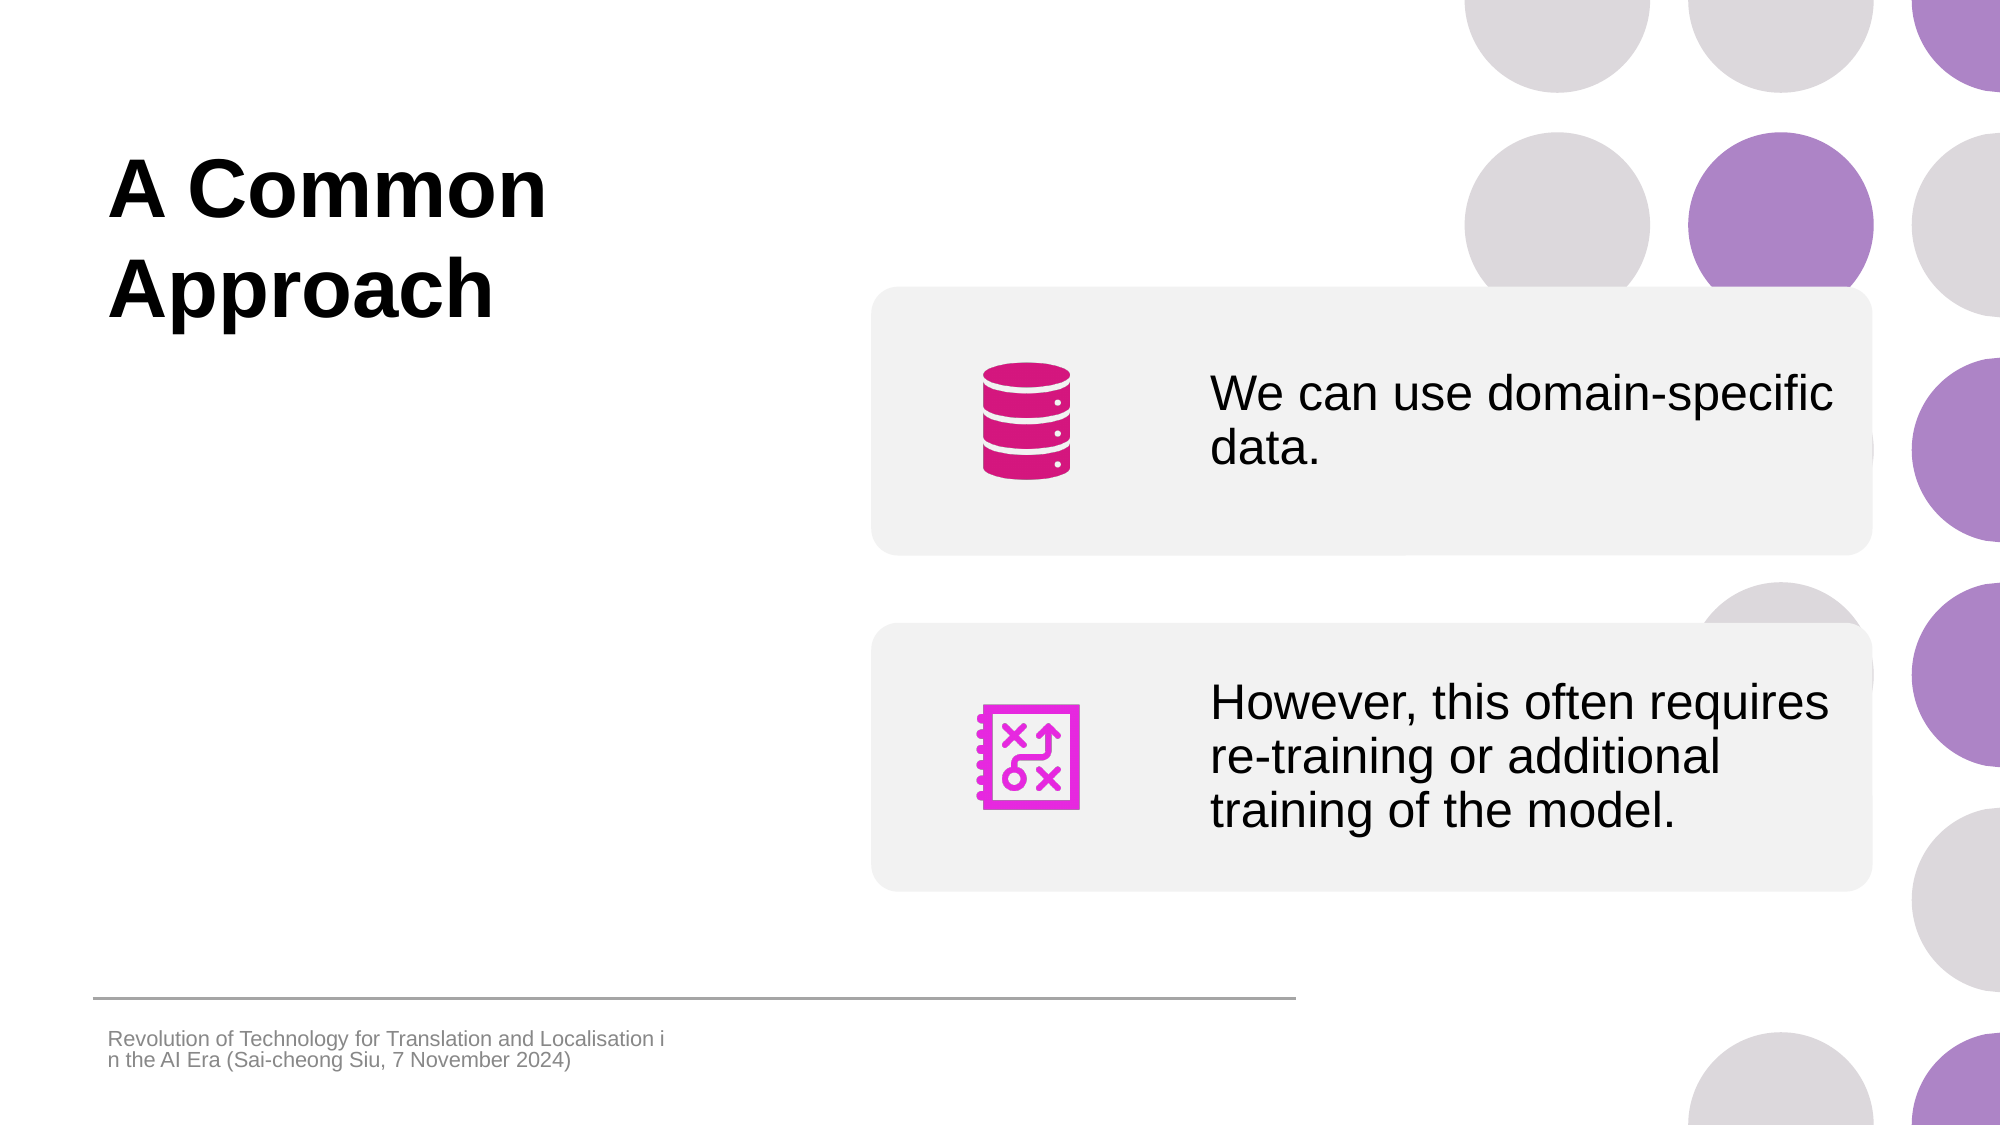

# A Common Approach
We can use domain-specific data.
However, this often requires re-training or additional training of the model.
Revolution of Technology for Translation and Localisation in the AI Era (Sai-cheong Siu, 7 November 2024)